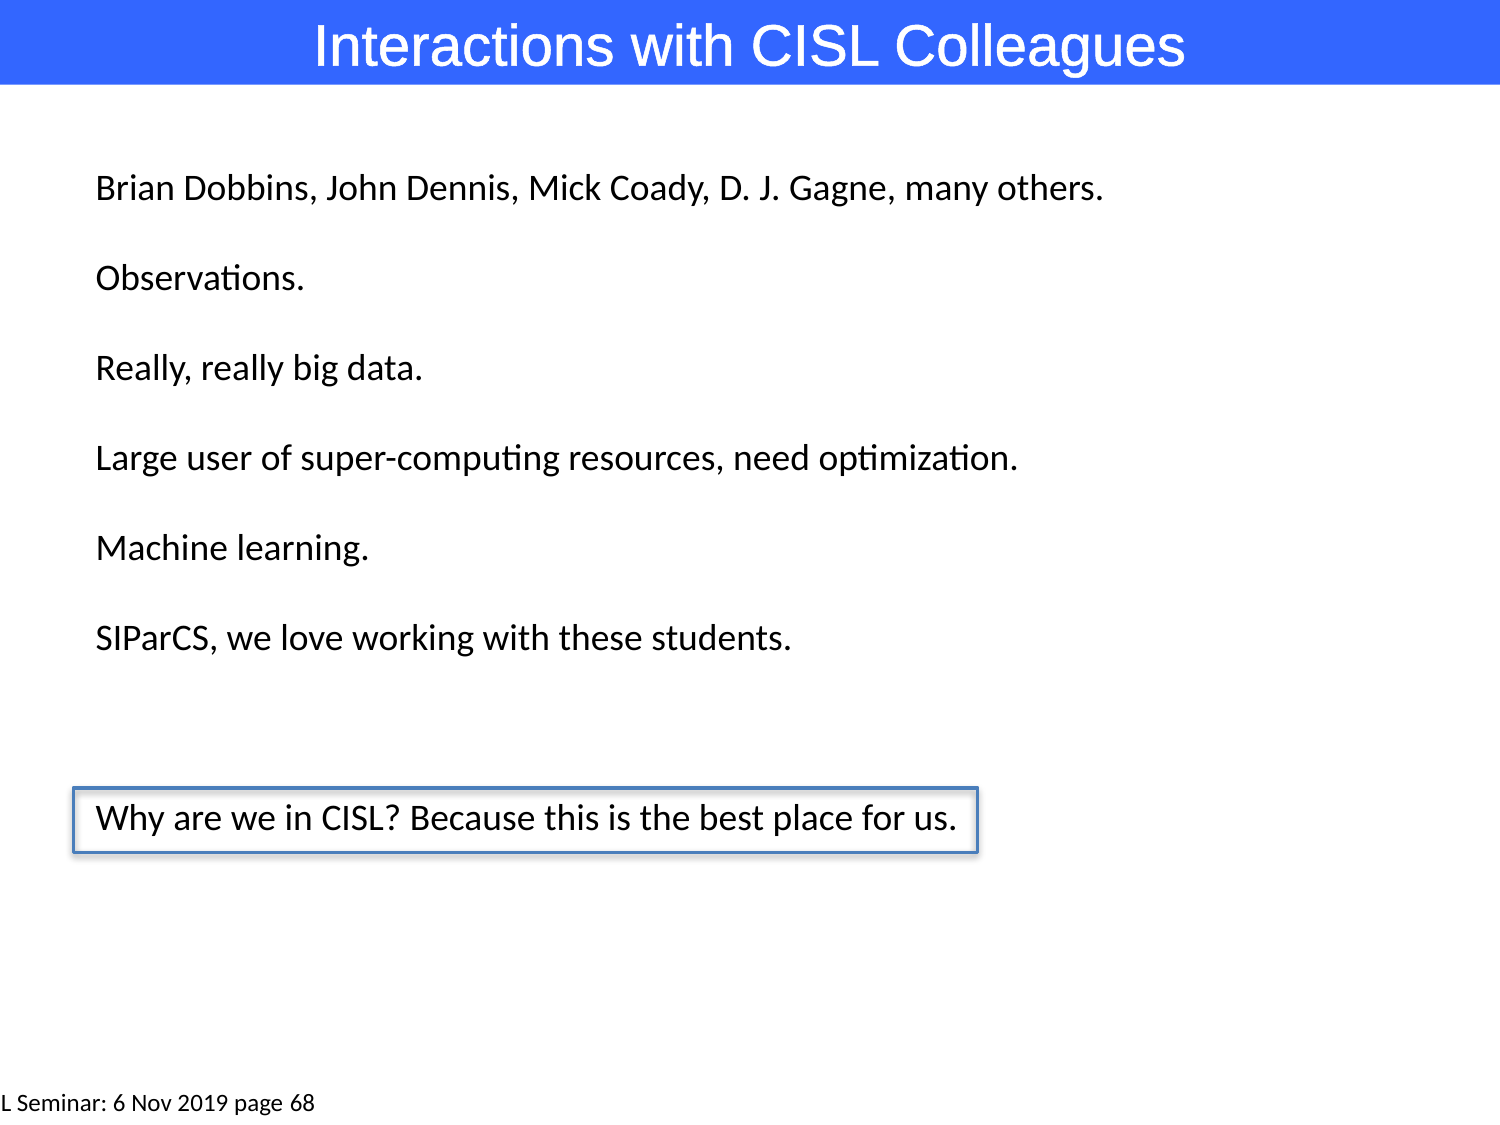

Interactions with CISL Colleagues
Brian Dobbins, John Dennis, Mick Coady, D. J. Gagne, many others.

Observations.

Really, really big data.

Large user of super-computing resources, need optimization.

Machine learning.

SIParCS, we love working with these students.

Why are we in CISL? Because this is the best place for us.

CISL Seminar: 6 Nov 2019 page 68